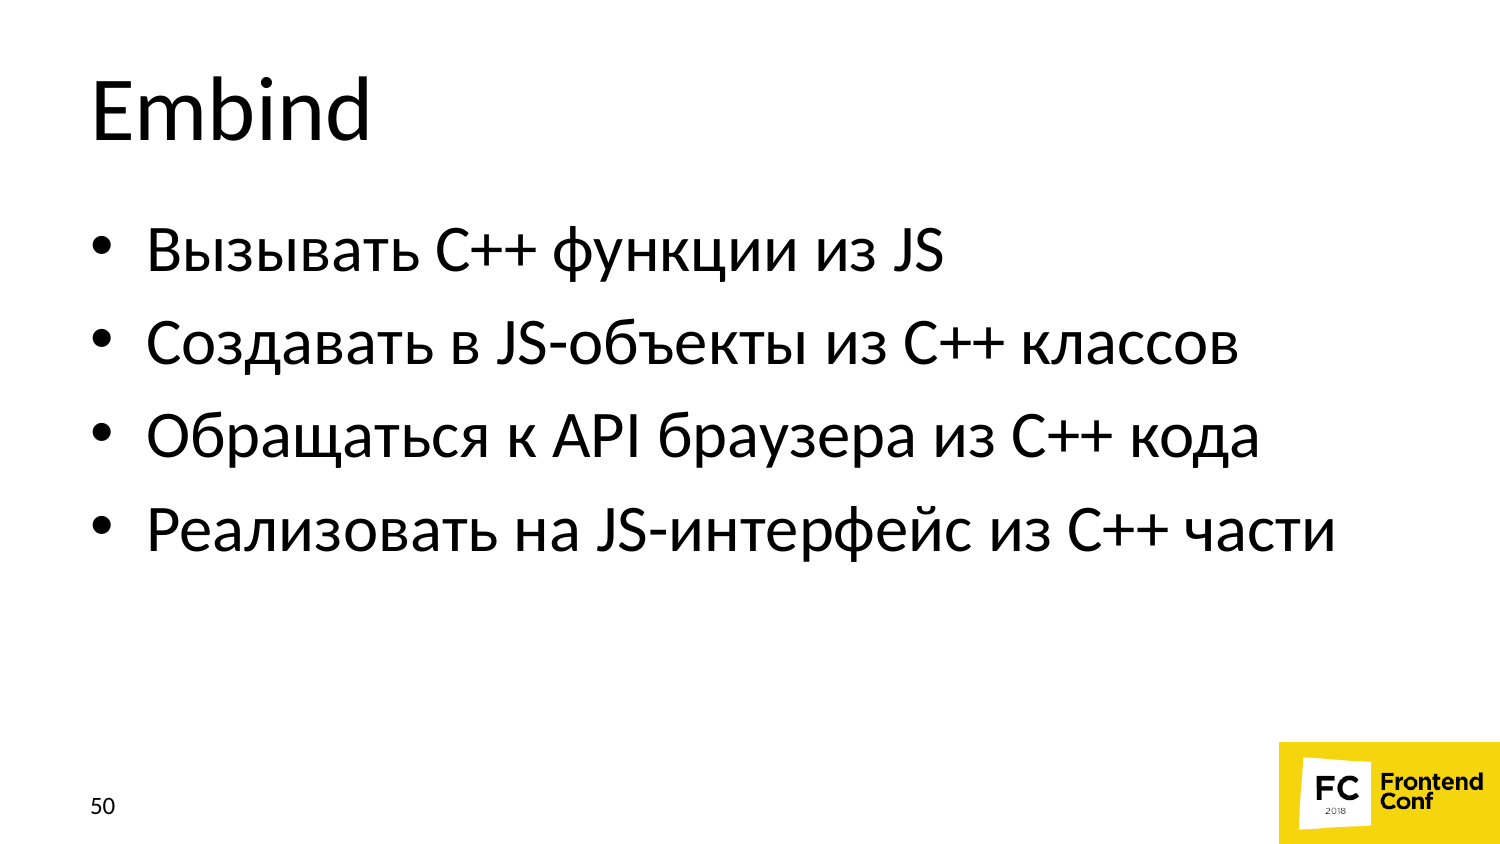

# Embind
Вызывать C++ функции из JS
Создавать в JS-объекты из C++ классов
Обращаться к API браузера из C++ кода
Реализовать на JS-интерфейс из С++ части
50